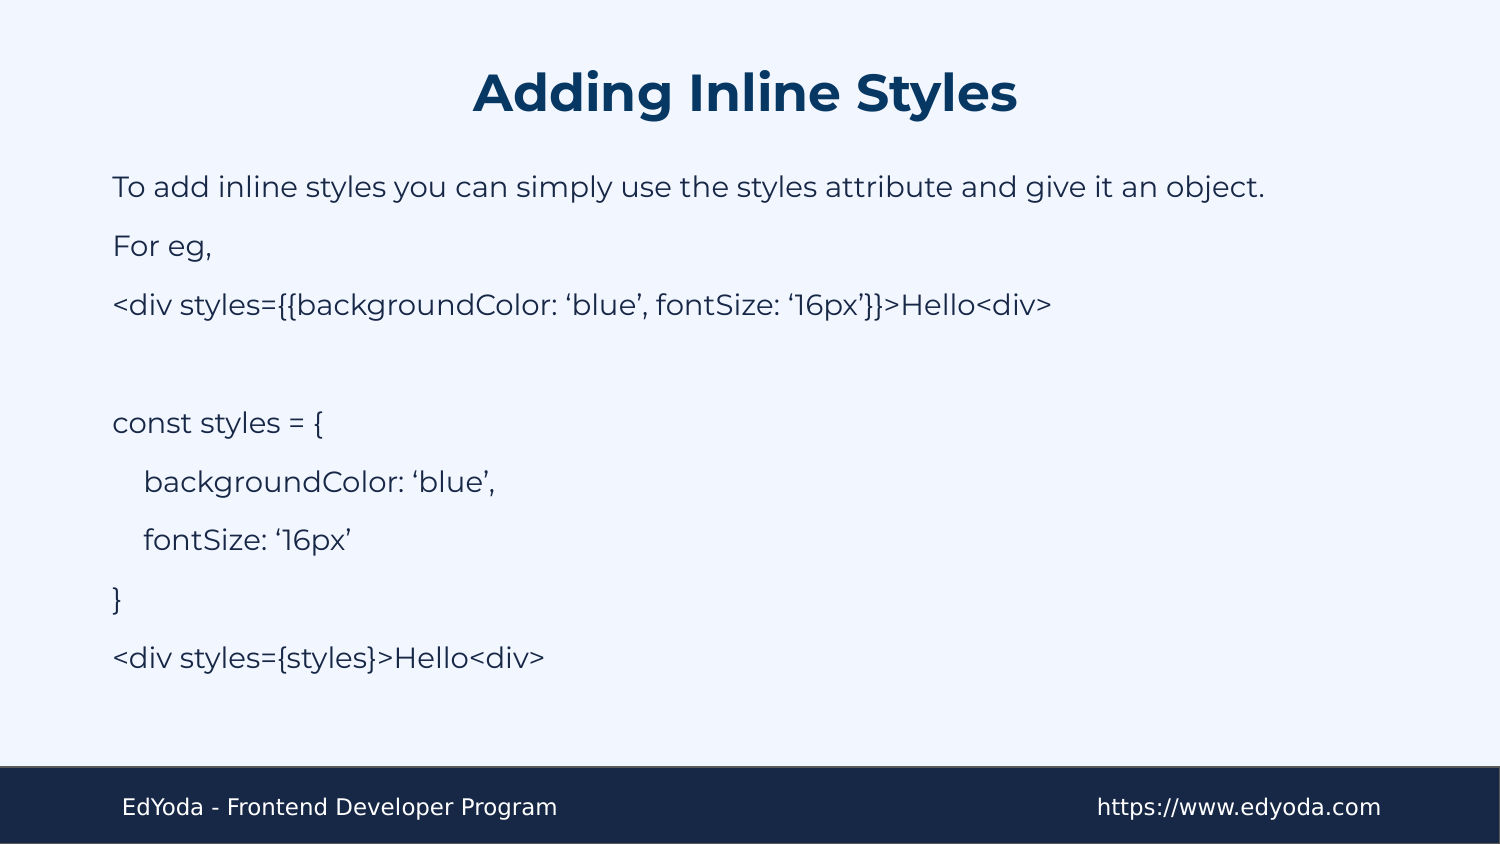

# Adding Inline Styles
To add inline styles you can simply use the styles attribute and give it an object.
For eg,
<div styles={{backgroundColor: ‘blue’, fontSize: ‘16px’}}>Hello<div>

const styles = {
    backgroundColor: ‘blue’,
    fontSize: ‘16px’
}
<div styles={styles}>Hello<div>

EdYoda - Frontend Developer Program
https://www.edyoda.com